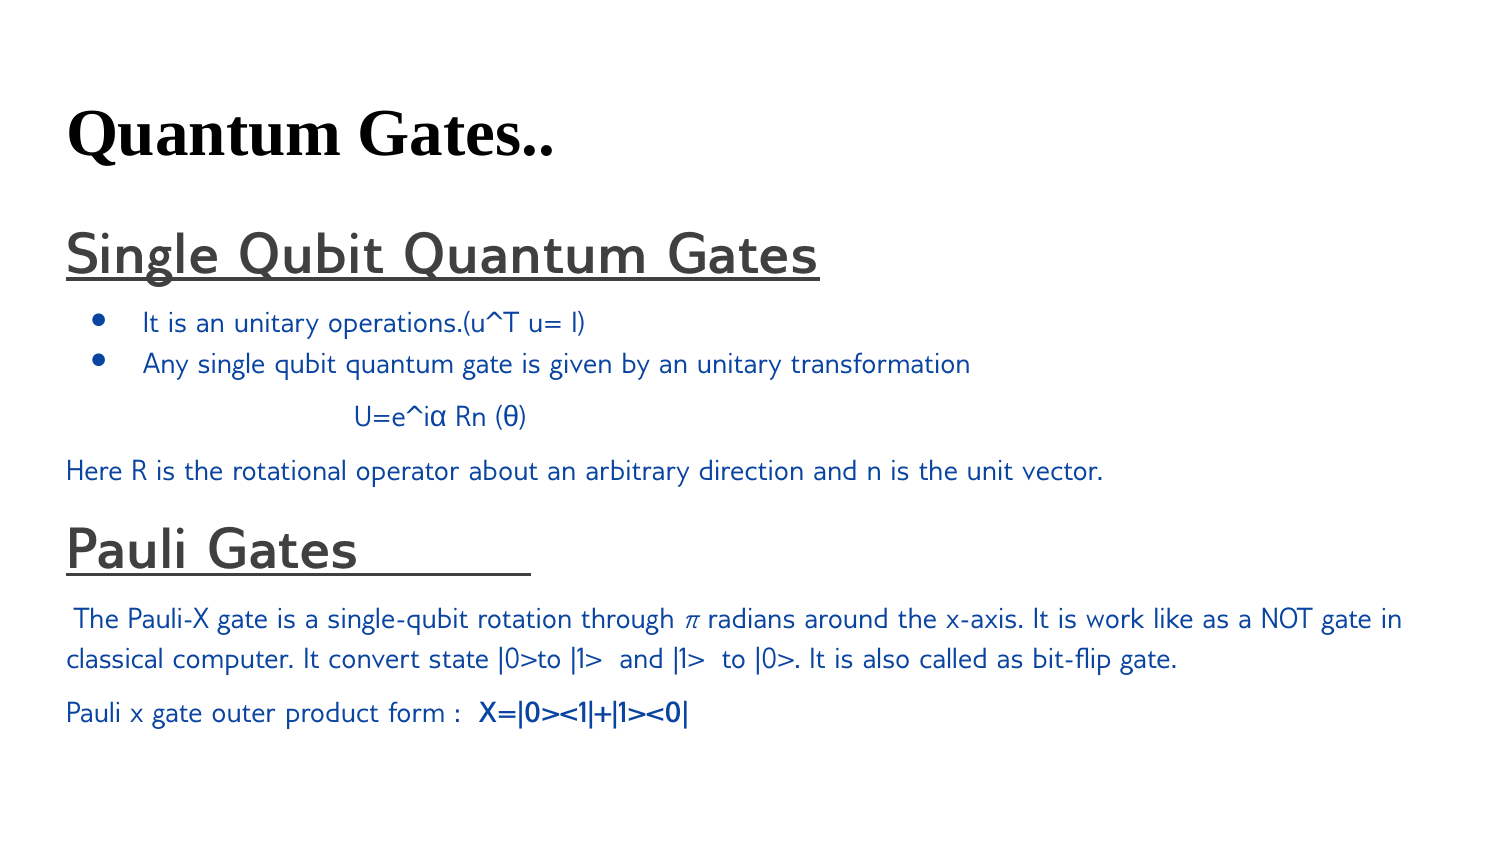

# Quantum Gates..
Single Qubit Quantum Gates
It is an unitary operations.(u^T u= I)
Any single qubit quantum gate is given by an unitary transformation
                       	U=e^iα Rn (θ)
Here R is the rotational operator about an arbitrary direction and n is the unit vector.
Pauli Gates
 The Pauli-X gate is a single-qubit rotation through π radians around the x-axis. It is work like as a NOT gate in classical computer. It convert state |0>to |1>  and |1>  to |0>. It is also called as bit-flip gate.
Pauli x gate outer product form :  X=|0><1|+|1><0|